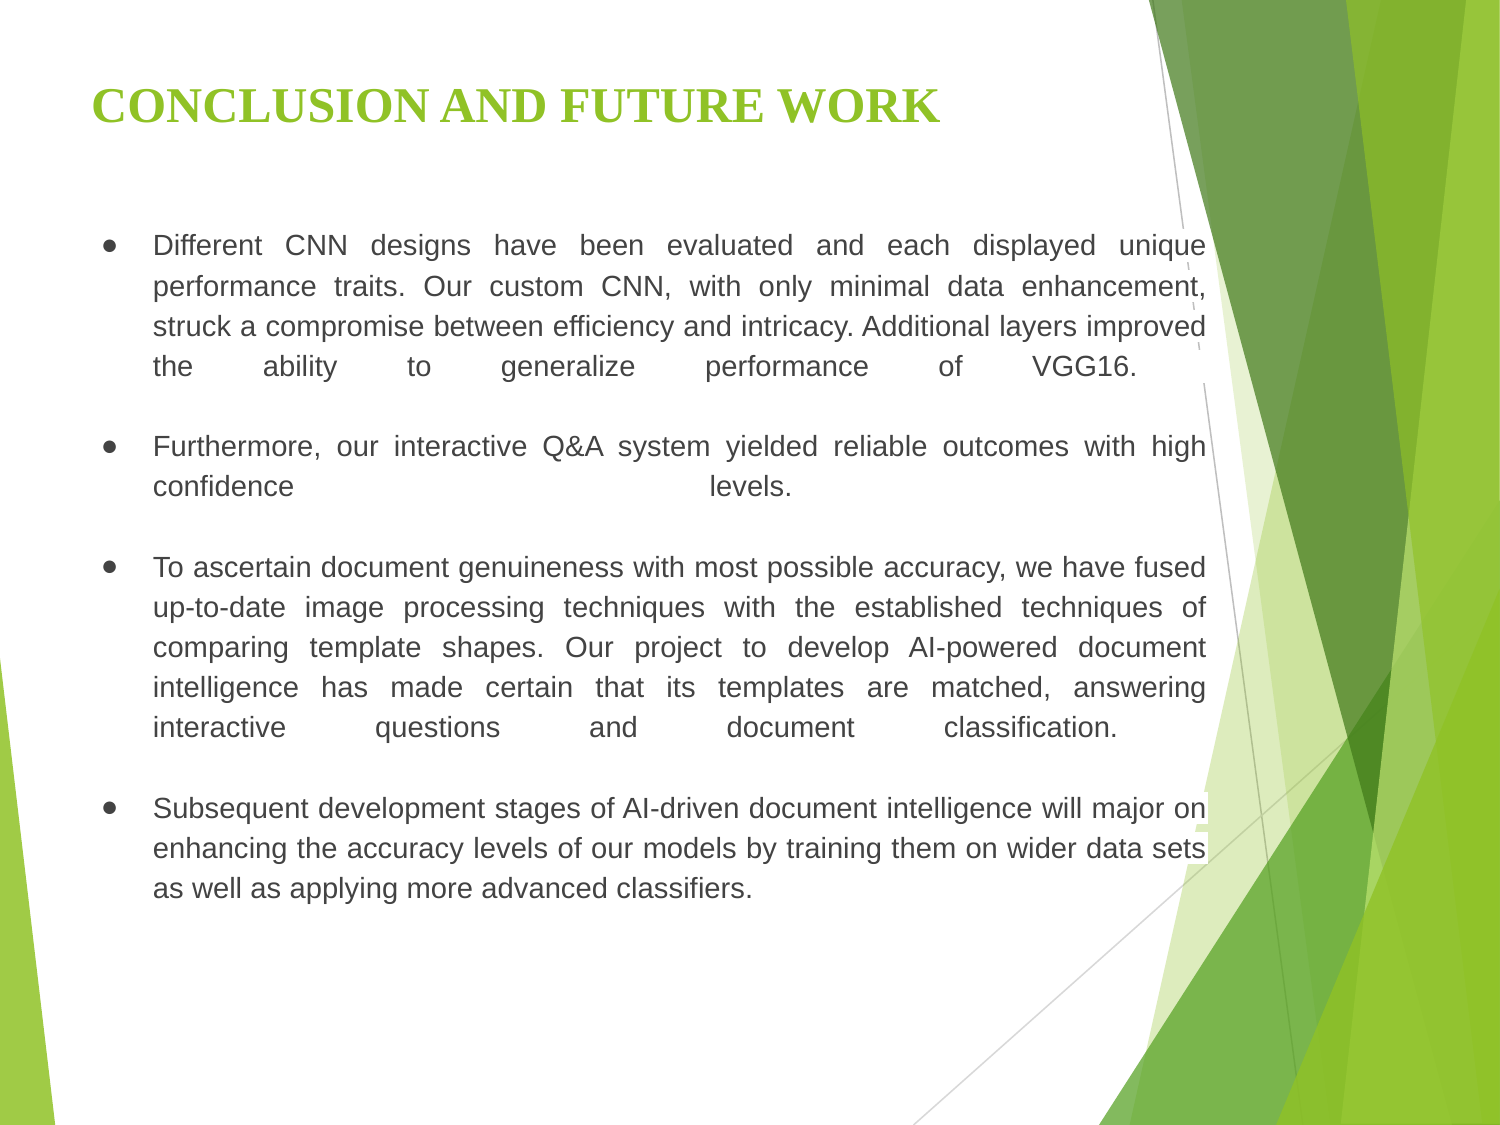

CONCLUSION AND FUTURE WORK

Different CNN designs have been evaluated and each displayed unique performance traits. Our custom CNN, with only minimal data enhancement, struck a compromise between efficiency and intricacy. Additional layers improved the ability to generalize performance of VGG16.
Furthermore, our interactive Q&A system yielded reliable outcomes with high confidence levels.
To ascertain document genuineness with most possible accuracy, we have fused up-to-date image processing techniques with the established techniques of comparing template shapes. Our project to develop AI-powered document intelligence has made certain that its templates are matched, answering interactive questions and document classification.
Subsequent development stages of AI-driven document intelligence will major on enhancing the accuracy levels of our models by training them on wider data sets as well as applying more advanced classifiers.